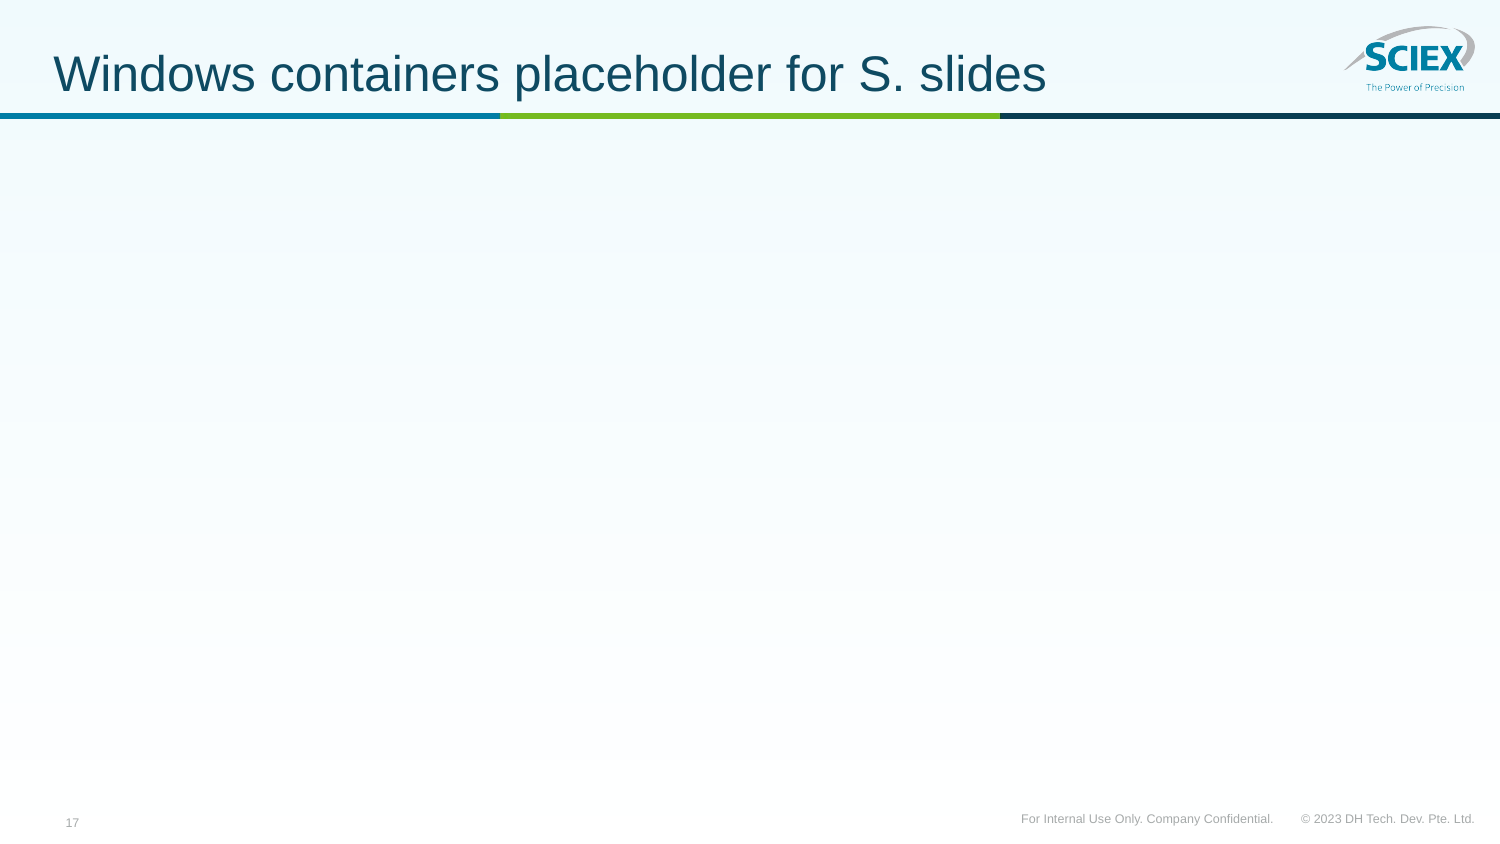

# Windows containers placeholder for S. slides